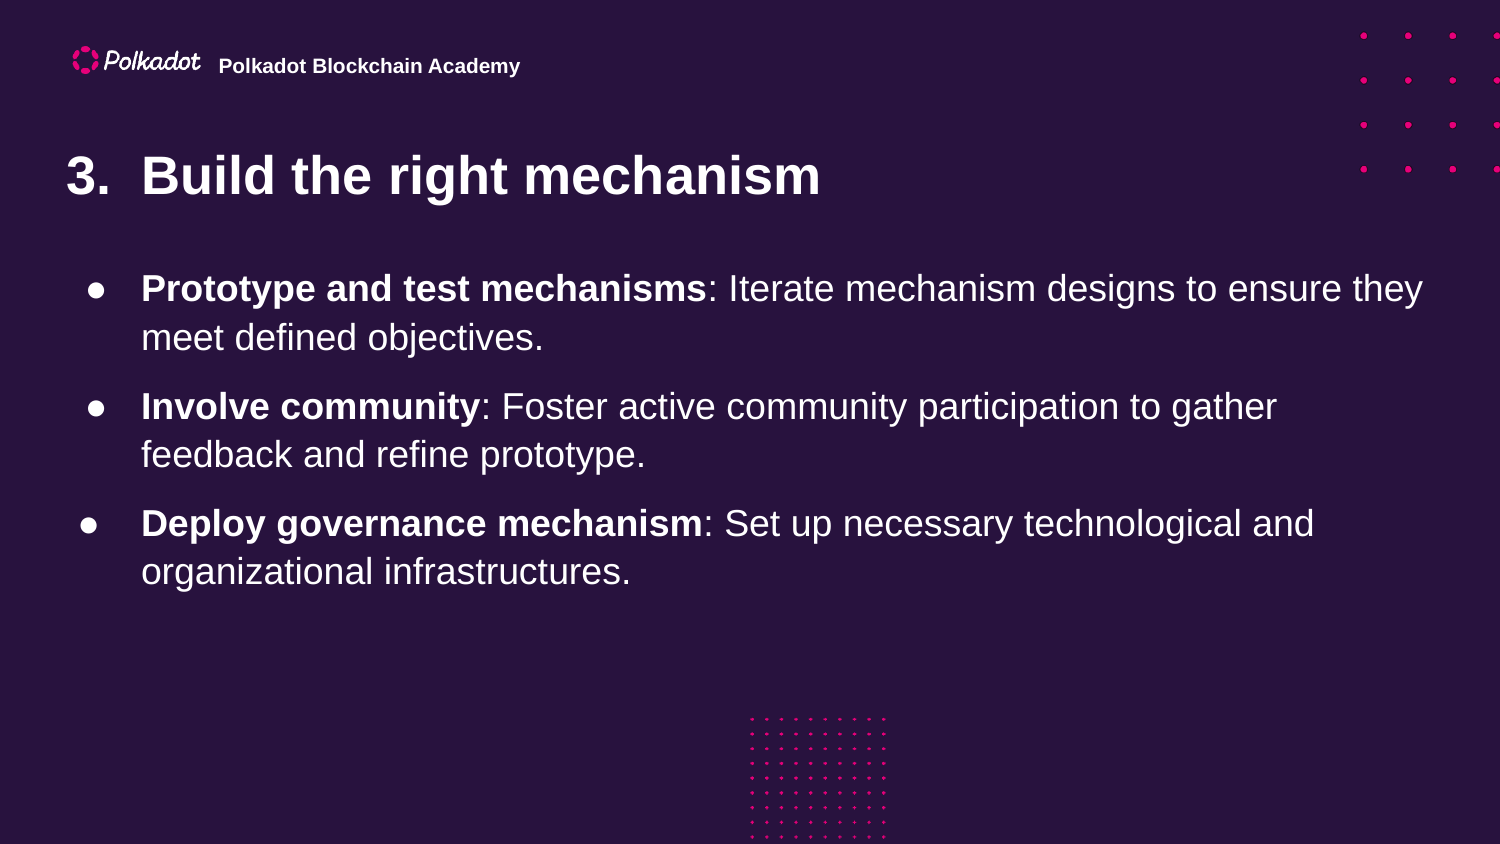

# 3.  Build the right mechanism
Prototype and test mechanisms: Iterate mechanism designs to ensure they meet defined objectives.
Involve community: Foster active community participation to gather feedback and refine prototype.
Deploy governance mechanism: Set up necessary technological and organizational infrastructures.